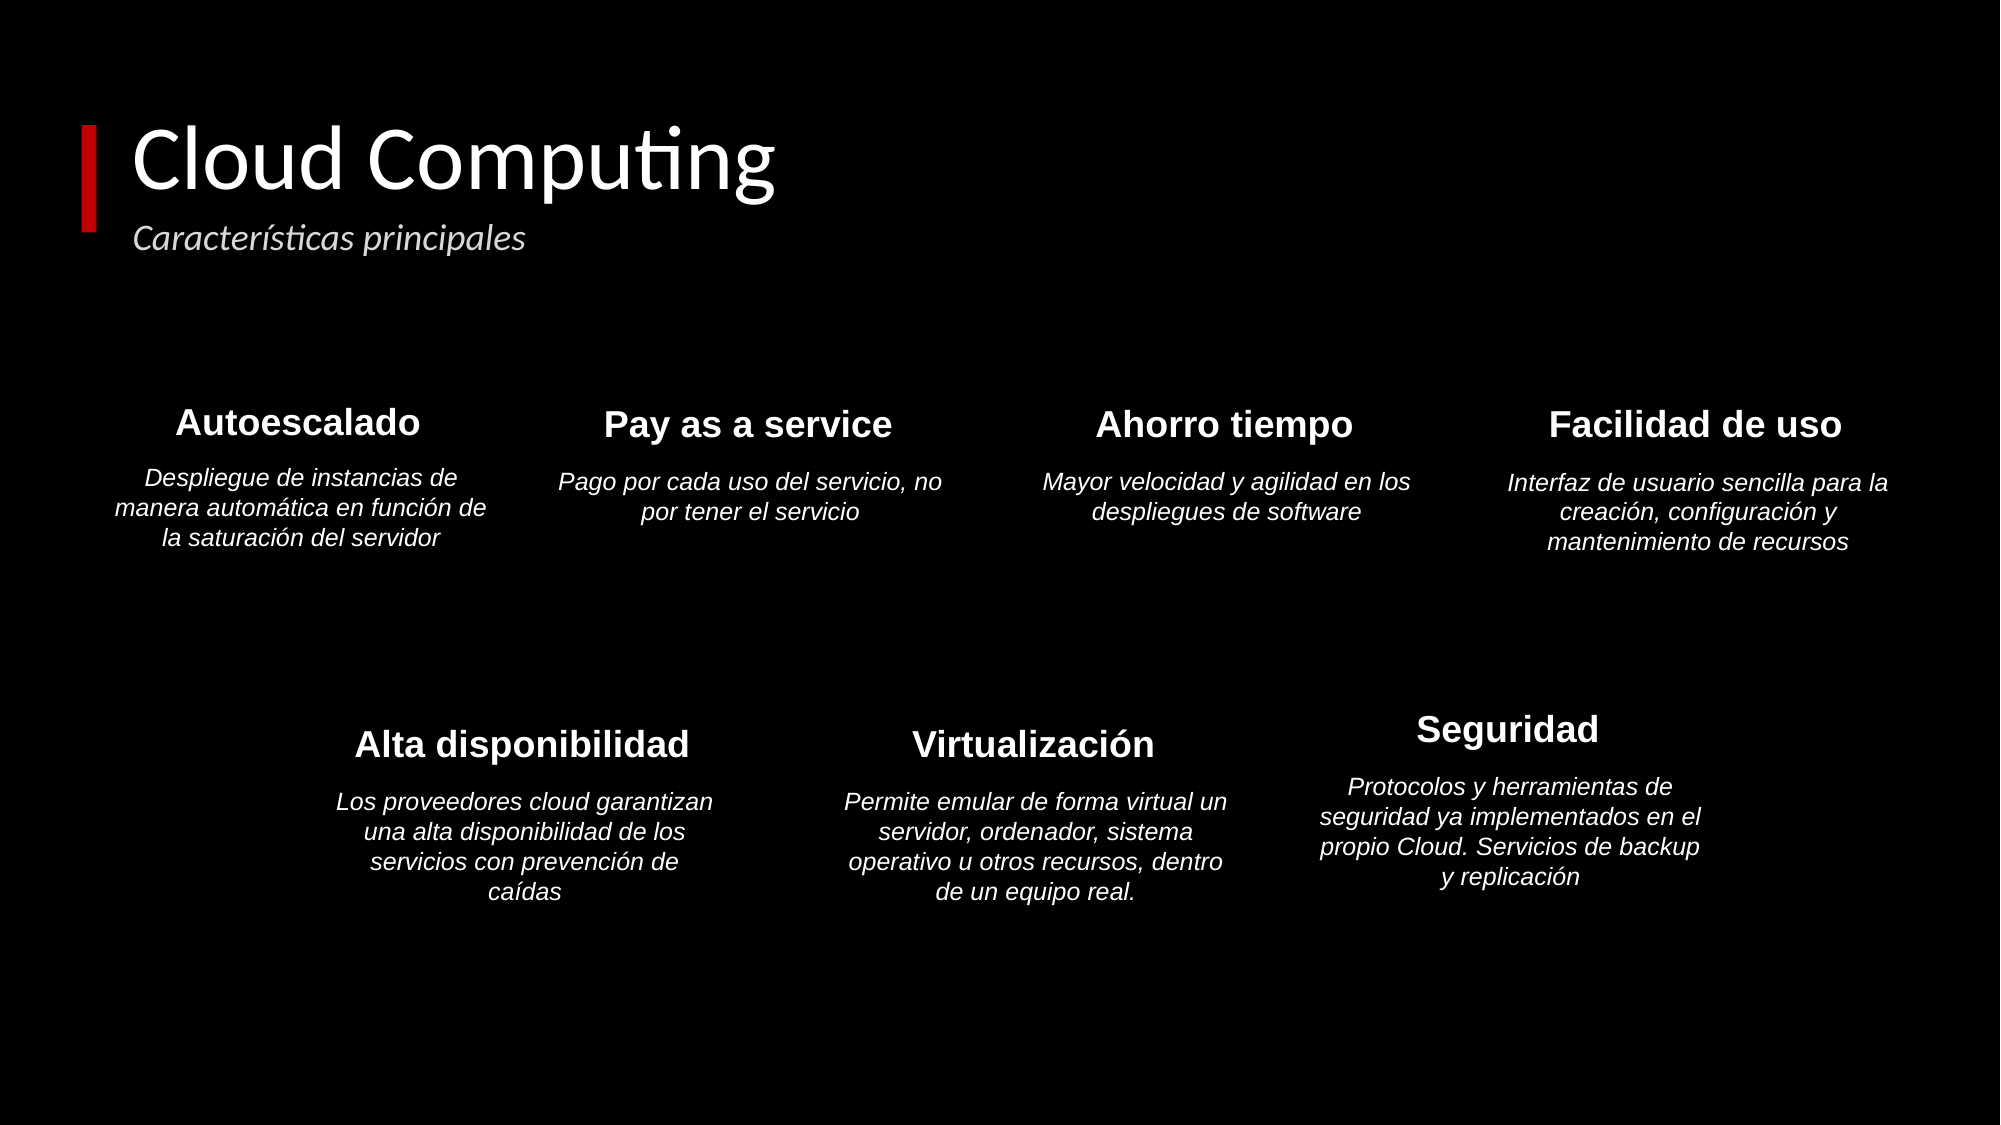

# Cloud Computing

Características principales
Autoescalado
Pay as a service
Ahorro tiempo
Facilidad de uso
Despliegue de instancias de manera automática en función de la saturación del servidor

Pago por cada uso del servicio, no por tener el servicio

Mayor velocidad y agilidad en los despliegues de software

Interfaz de usuario sencilla para la creación, configuración y mantenimiento de recursos

Seguridad
Alta disponibilidad
Virtualización
Protocolos y herramientas de seguridad ya implementados en el propio Cloud. Servicios de backup y replicación

Permite emular de forma virtual un servidor, ordenador, sistema operativo u otros recursos, dentro de un equipo real.

Los proveedores cloud garantizan una alta disponibilidad de los servicios con prevención de caídas